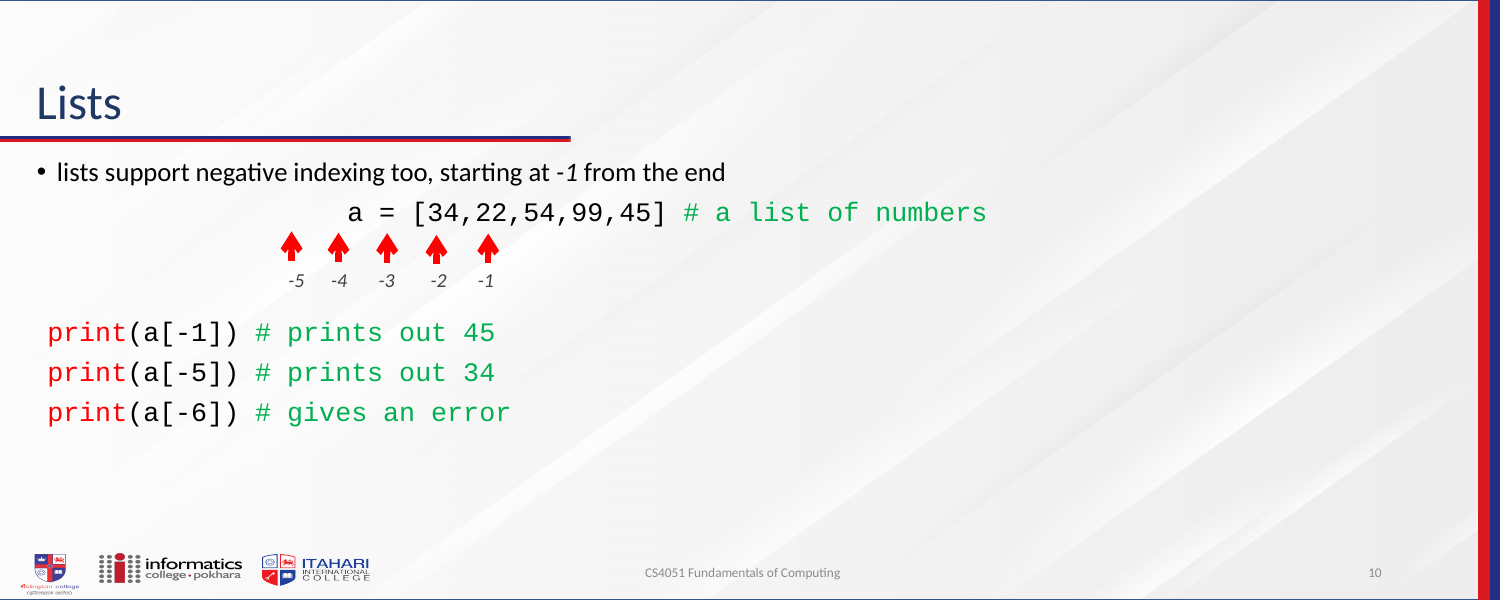

# Lists
lists support negative indexing too, starting at -1 from the end
		a = [34,22,54,99,45] # a list of numbers

print(a[-1]) # prints out 45
print(a[-5]) # prints out 34
print(a[-6]) # gives an error
    -5      -4       -3        -2       -1
CS4051 Fundamentals of Computing
10